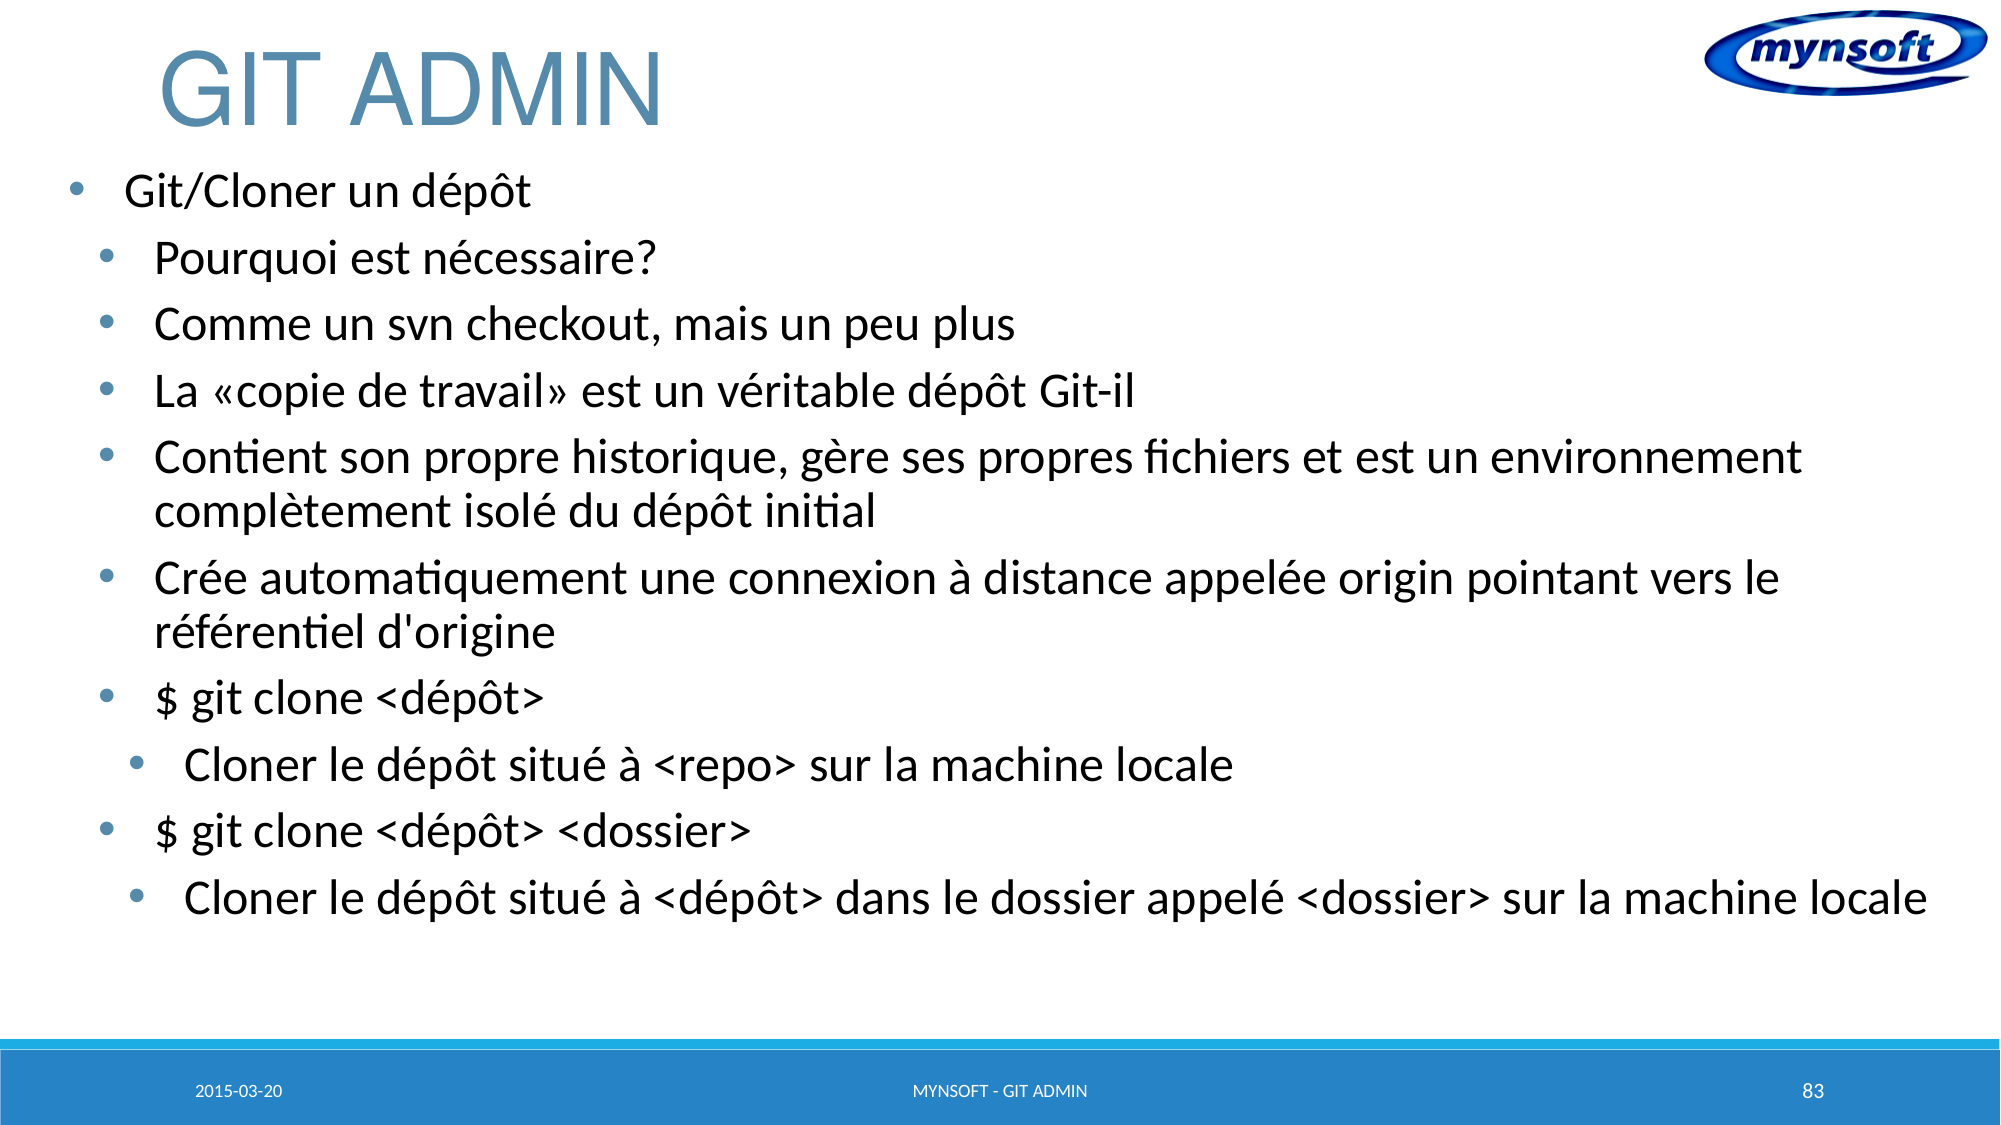

# GIT ADMIN
Git/Cloner un dépôt
Pourquoi est nécessaire?
Comme un svn checkout, mais un peu plus
La «copie de travail» est un véritable dépôt Git-il
Contient son propre historique, gère ses propres fichiers et est un environnement complètement isolé du dépôt initial
Crée automatiquement une connexion à distance appelée origin pointant vers le référentiel d'origine
$ git clone <dépôt>
Cloner le dépôt situé à <repo> sur la machine locale
$ git clone <dépôt> <dossier>
Cloner le dépôt situé à <dépôt> dans le dossier appelé <dossier> sur la machine locale

2015-03-20
MYNSOFT - GIT ADMIN
83